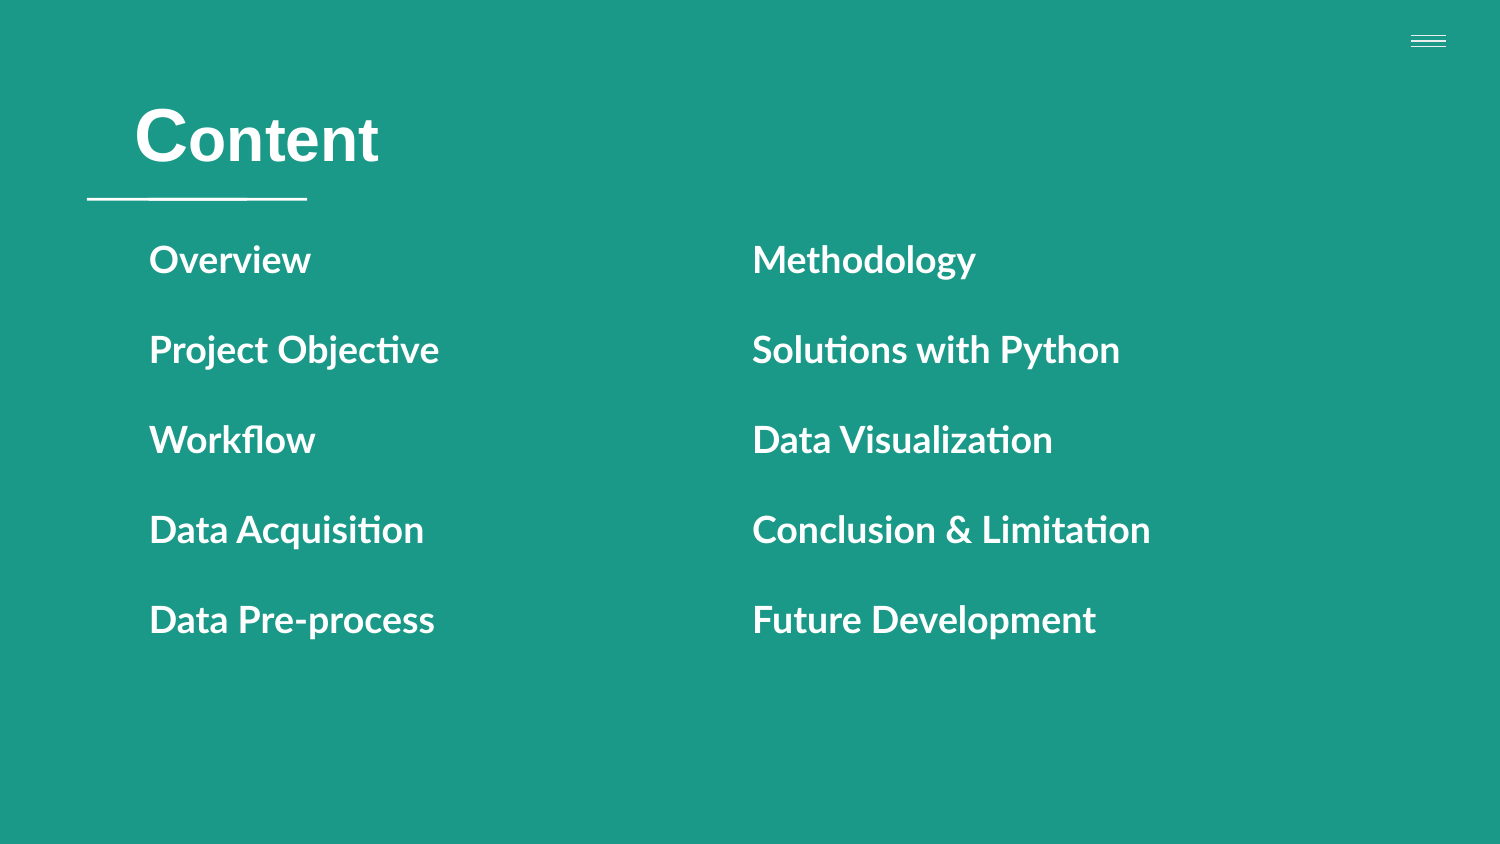

# Content
Overview

Project Objective

Workflow

Data Acquisition

Data Pre-process

Methodology

Solutions with Python

Data Visualization

Conclusion & Limitation

Future Development